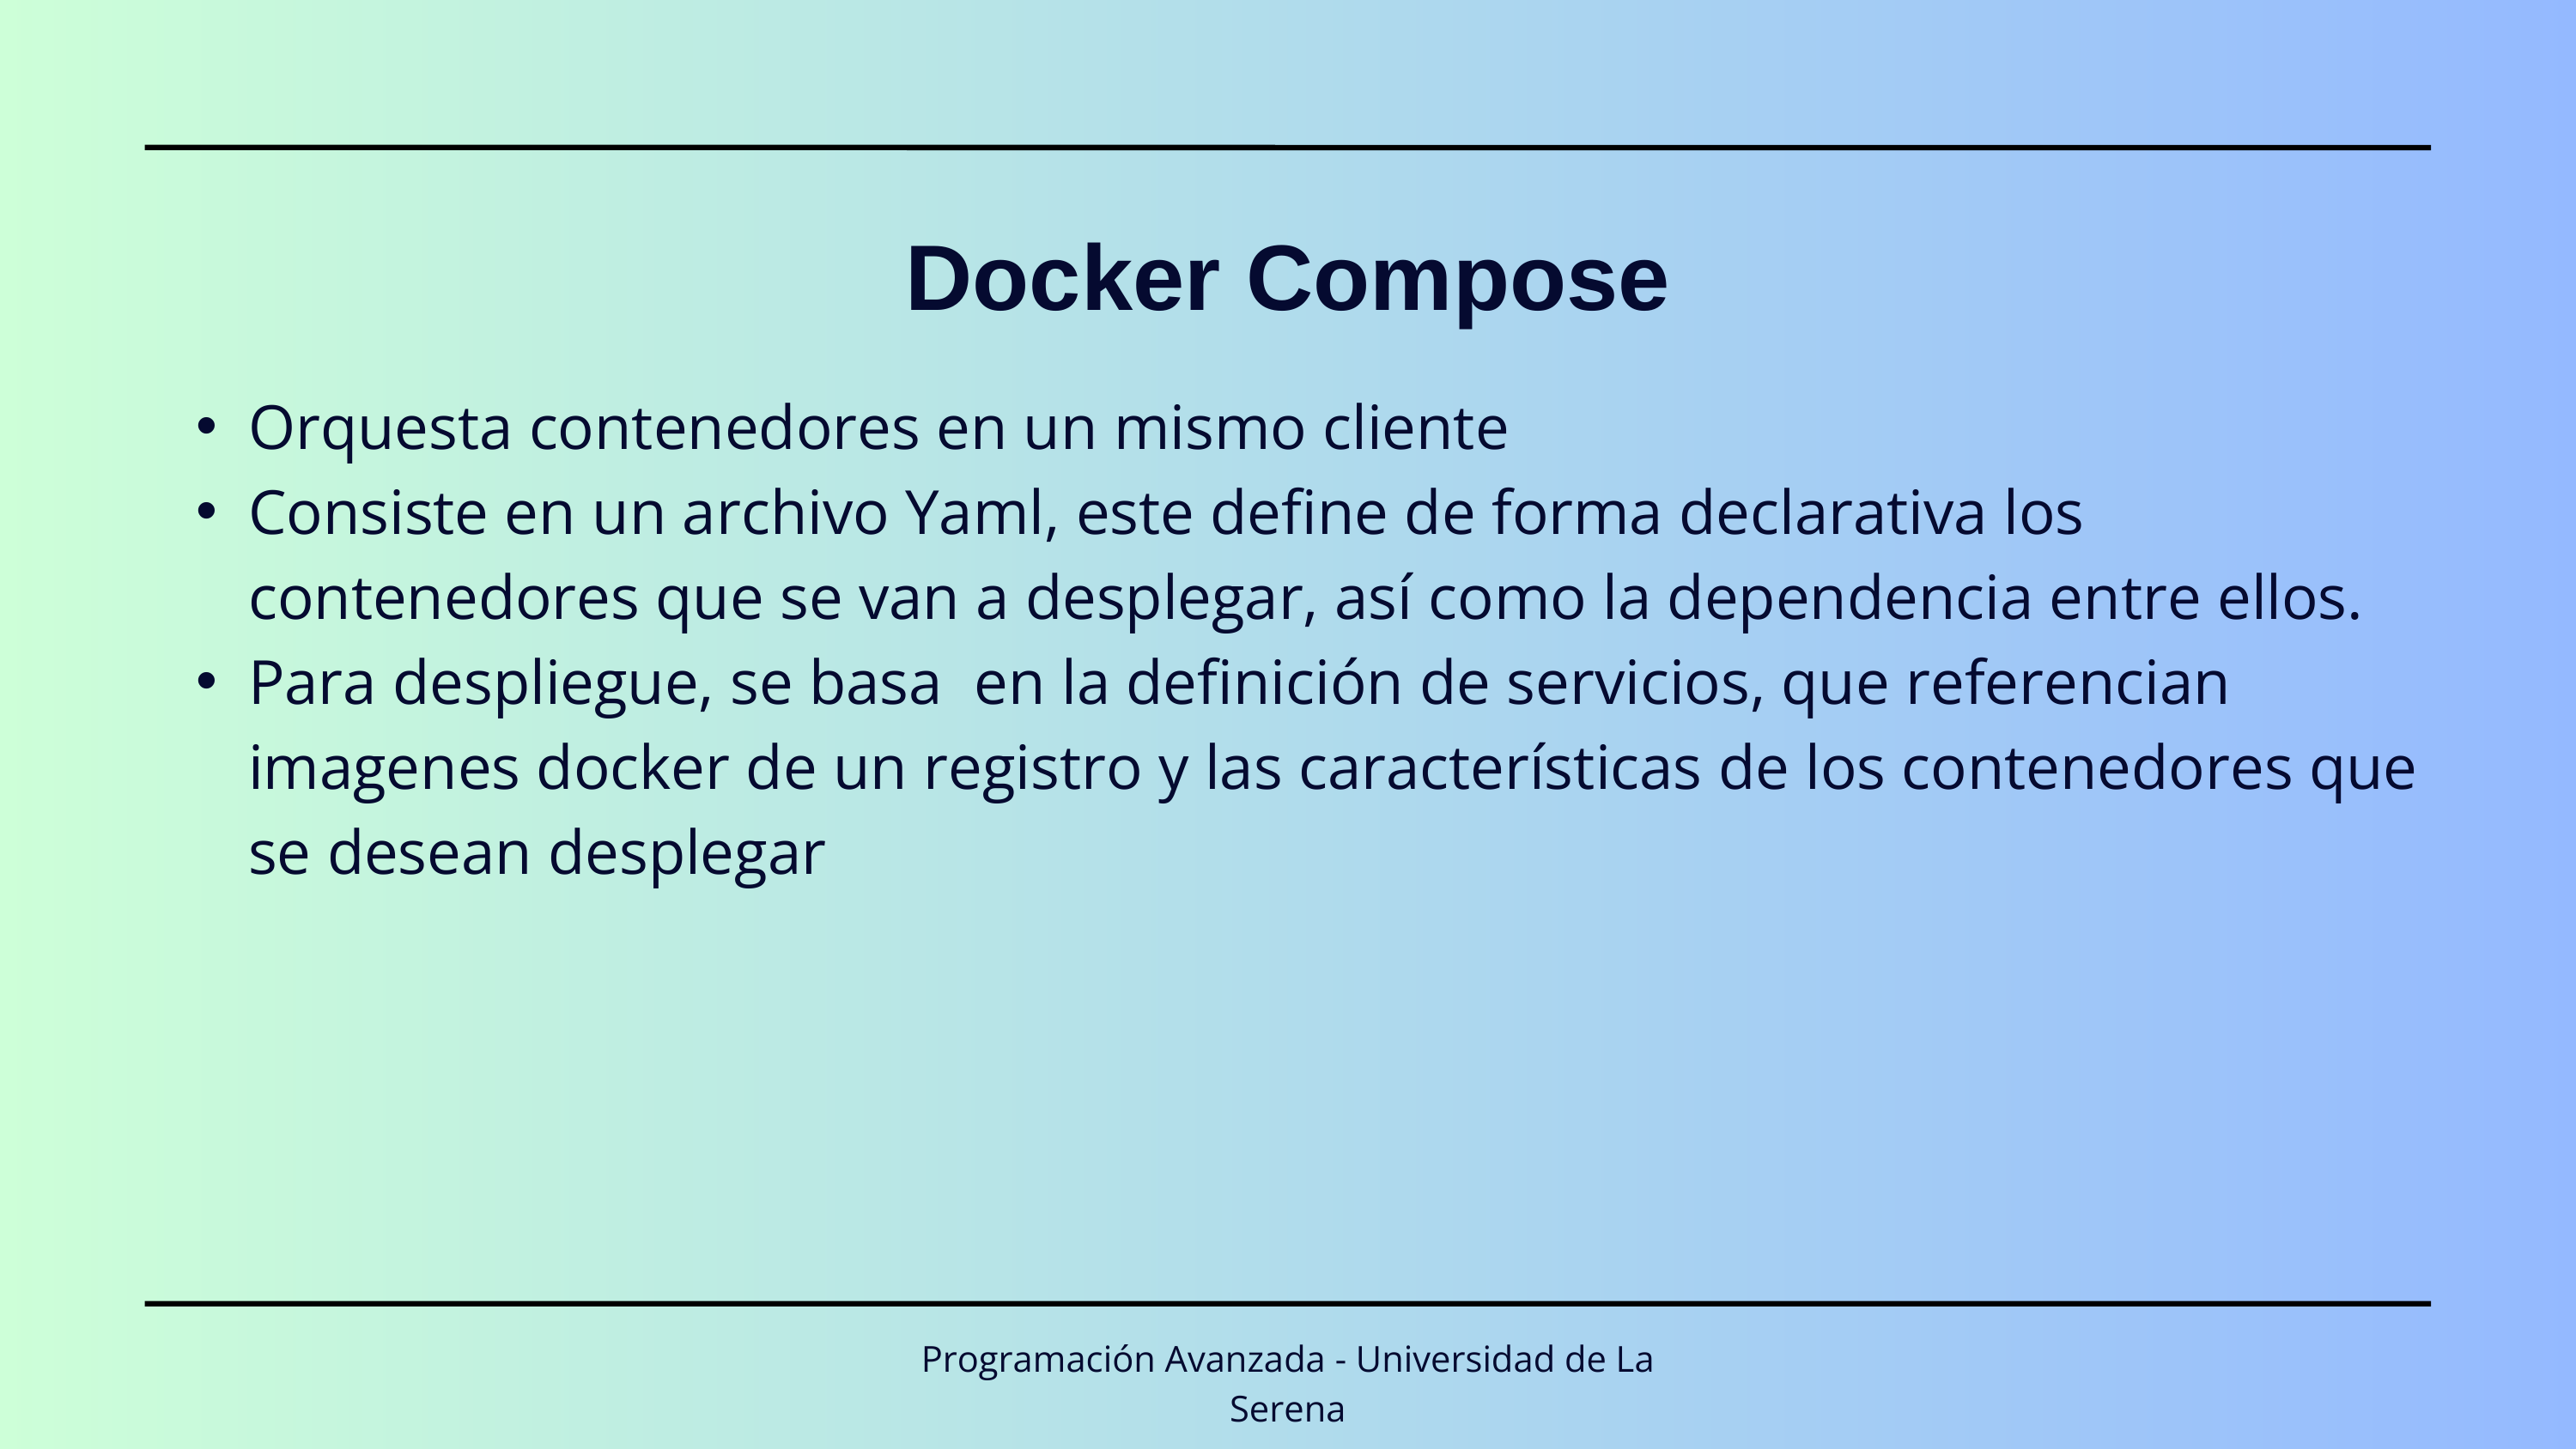

Docker Compose
Orquesta contenedores en un mismo cliente
Consiste en un archivo Yaml, este define de forma declarativa los contenedores que se van a desplegar, así como la dependencia entre ellos.
Para despliegue, se basa  en la definición de servicios, que referencian imagenes docker de un registro y las características de los contenedores que se desean desplegar

Programación Avanzada - Universidad de La Serena